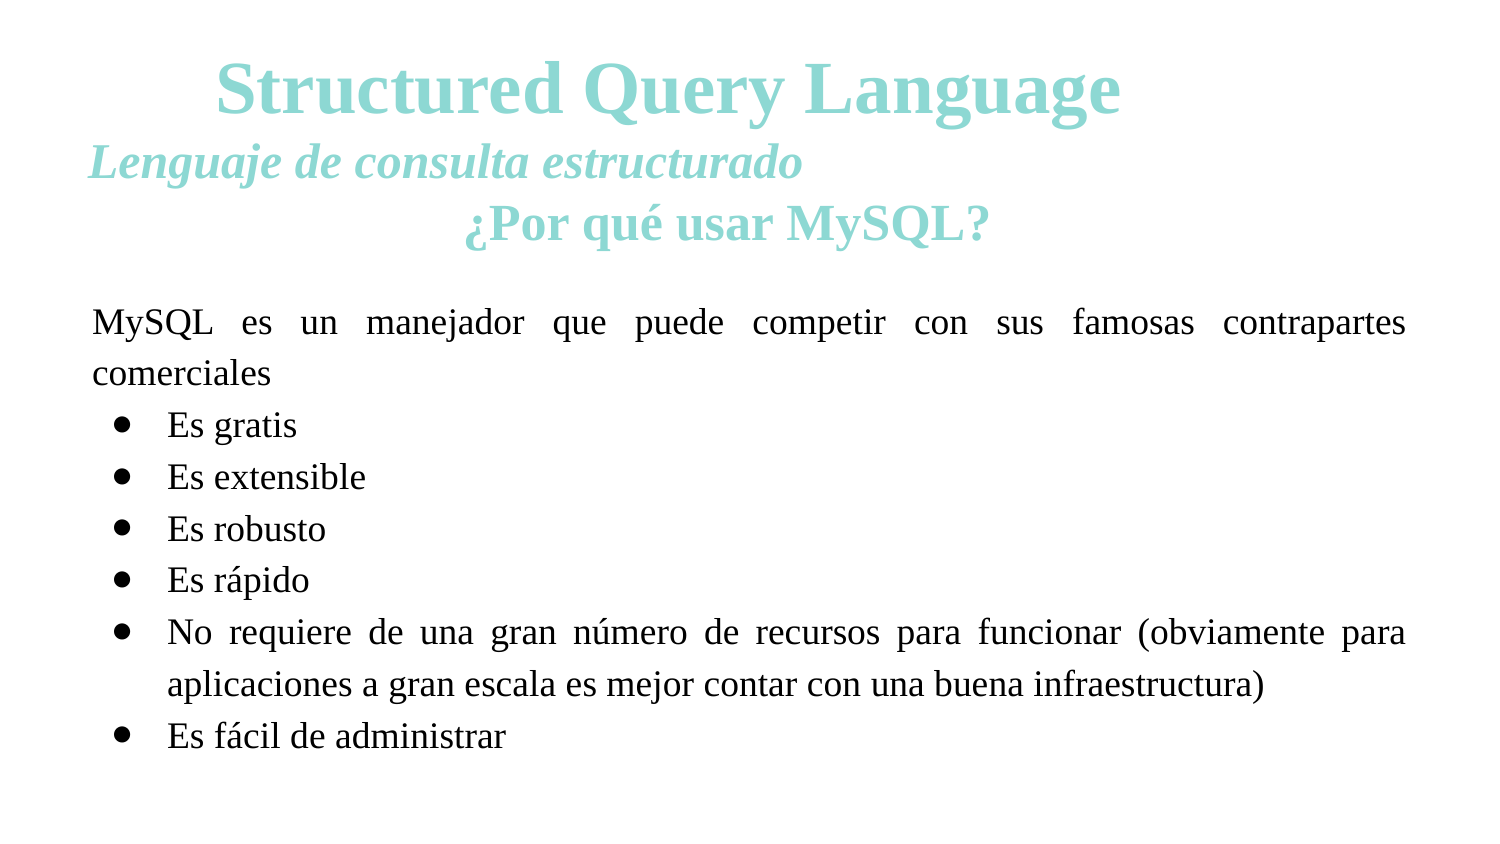

Structured Query Language
Lenguaje de consulta estructurado
¿Por qué usar MySQL?
MySQL es un manejador que puede competir con sus famosas contrapartes comerciales
Es gratis
Es extensible
Es robusto
Es rápido
No requiere de una gran número de recursos para funcionar (obviamente para aplicaciones a gran escala es mejor contar con una buena infraestructura)
Es fácil de administrar